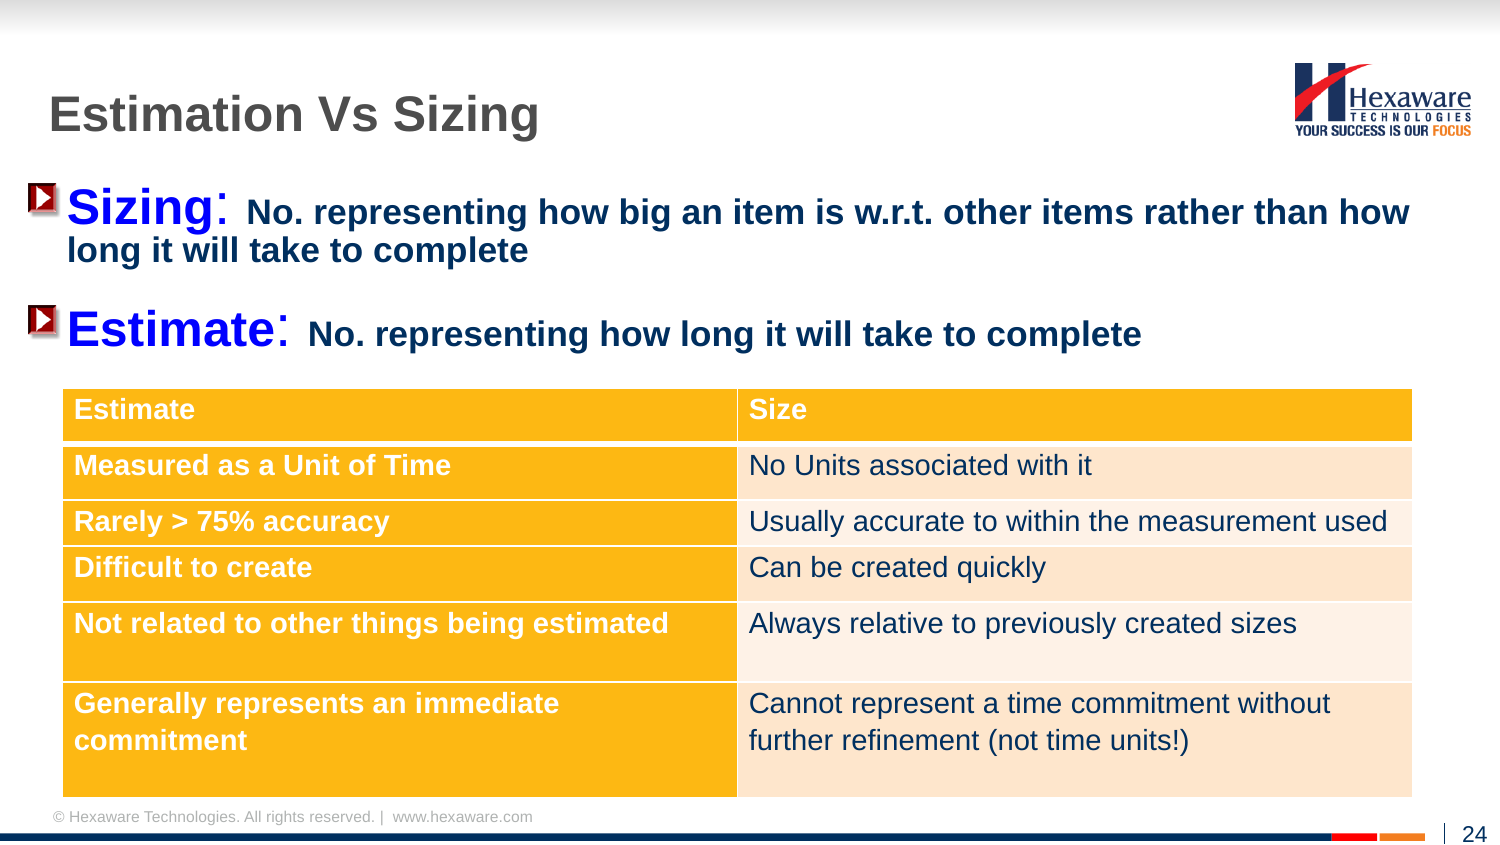

# Estimation Vs Sizing
Sizing: No. representing how big an item is w.r.t. other items rather than how long it will take to complete
Estimate: No. representing how long it will take to complete

| Estimate | Size |
| --- | --- |
| Measured as a Unit of Time | No Units associated with it |
| Rarely > 75% accuracy | Usually accurate to within the measurement used |
| Difficult to create | Can be created quickly |
| Not related to other things being estimated | Always relative to previously created sizes |
| Generally represents an immediate commitment | Cannot represent a time commitment without further refinement (not time units!) |
Artiacts